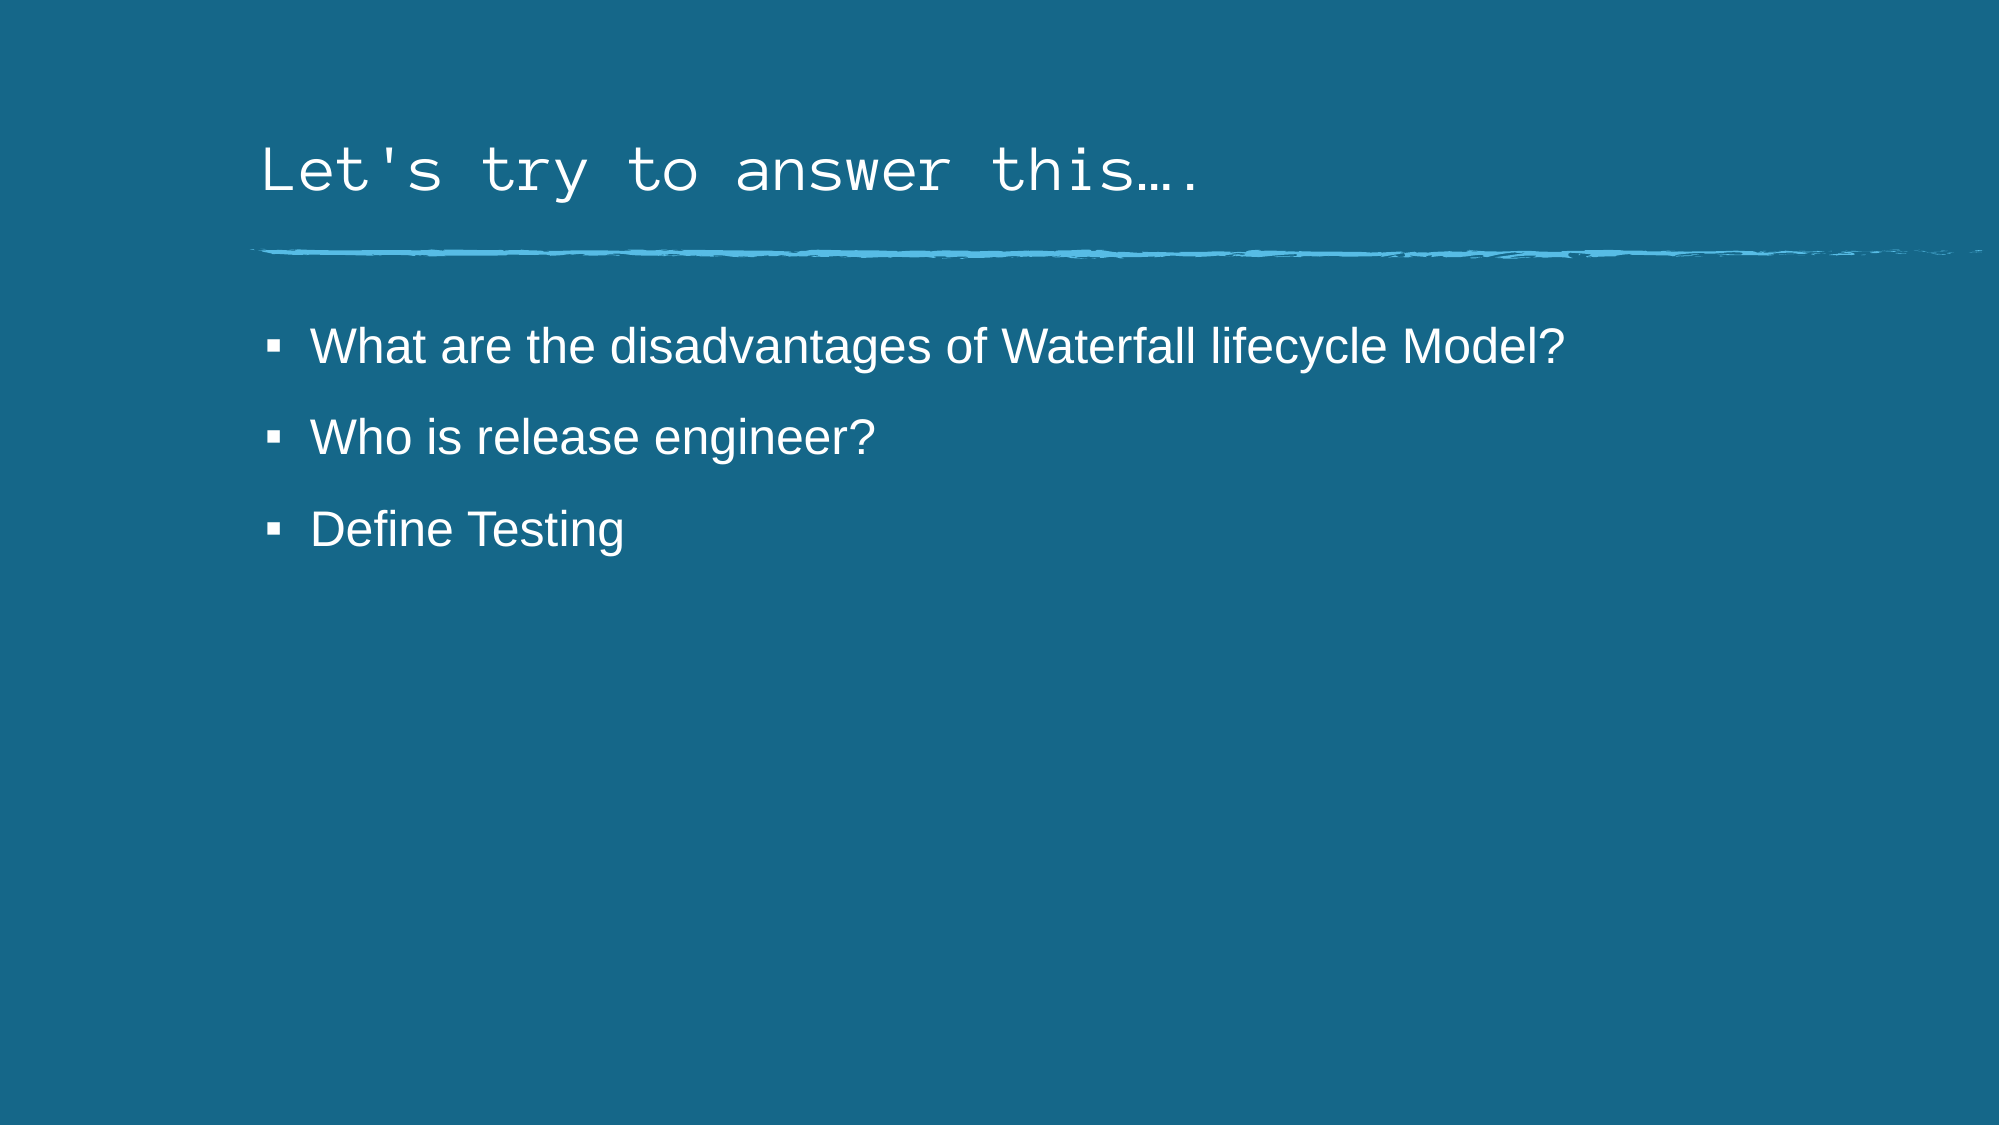

# Let's try to answer this….
What are the disadvantages of Waterfall lifecycle Model?
Who is release engineer?
Define Testing